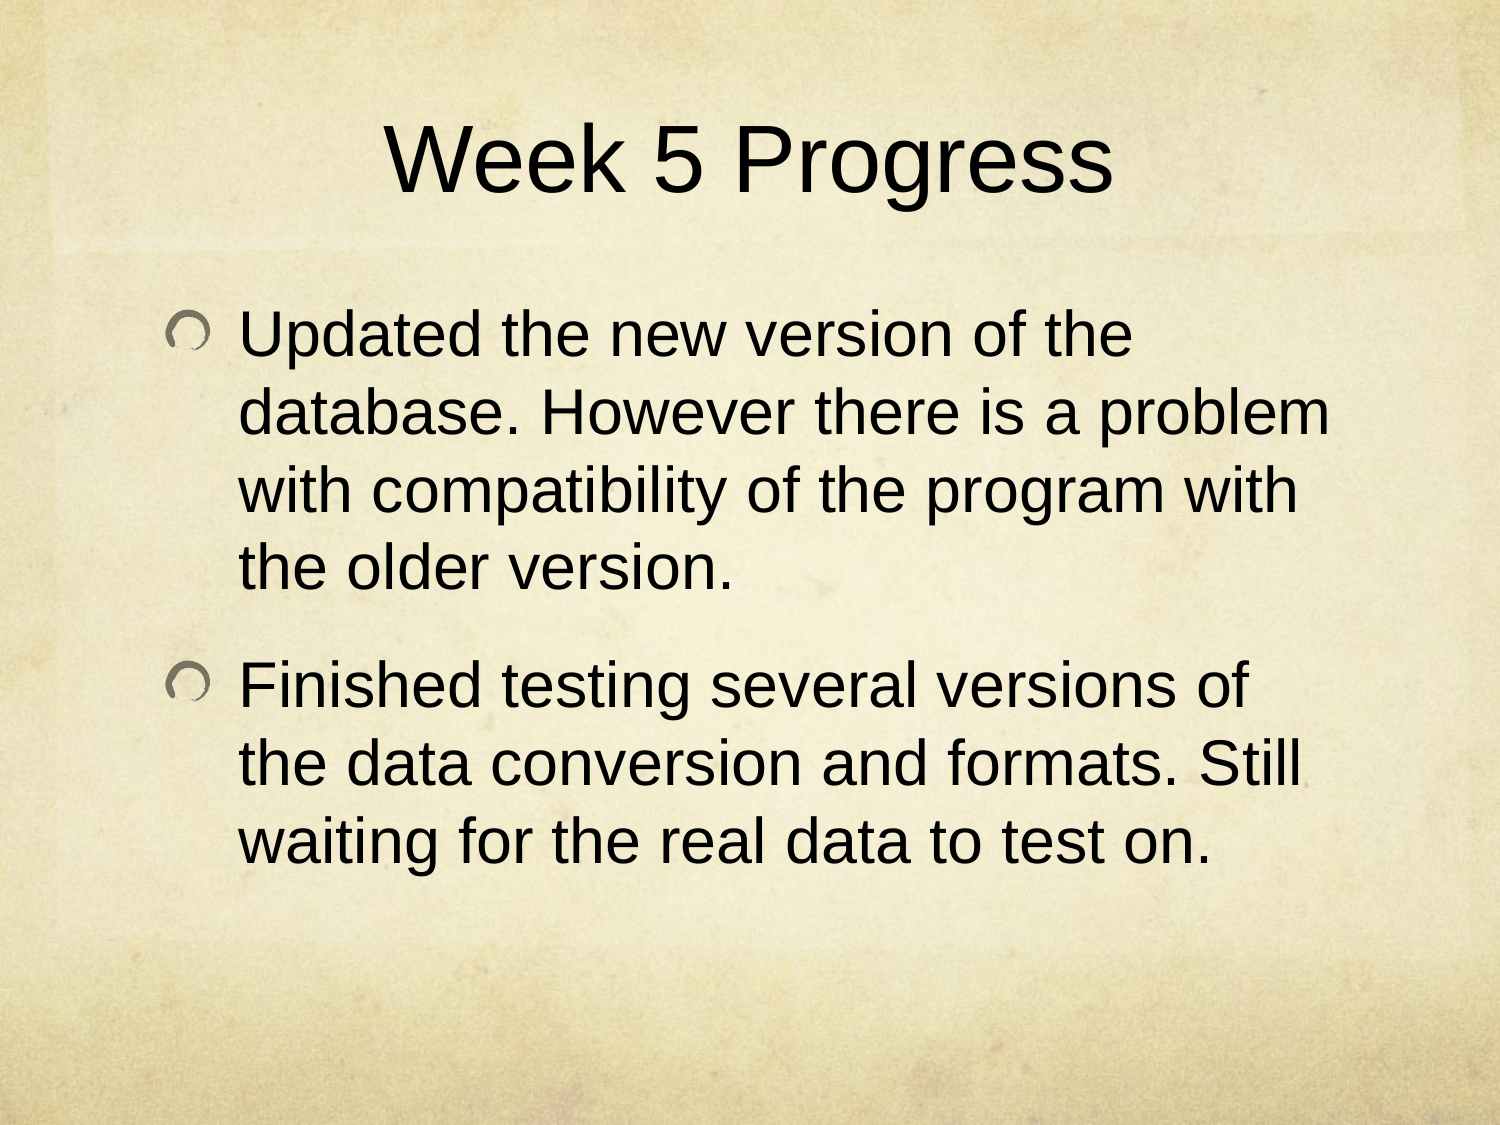

# Week 5 Progress
Updated the new version of the database. However there is a problem with compatibility of the program with the older version.
Finished testing several versions of the data conversion and formats. Still waiting for the real data to test on.